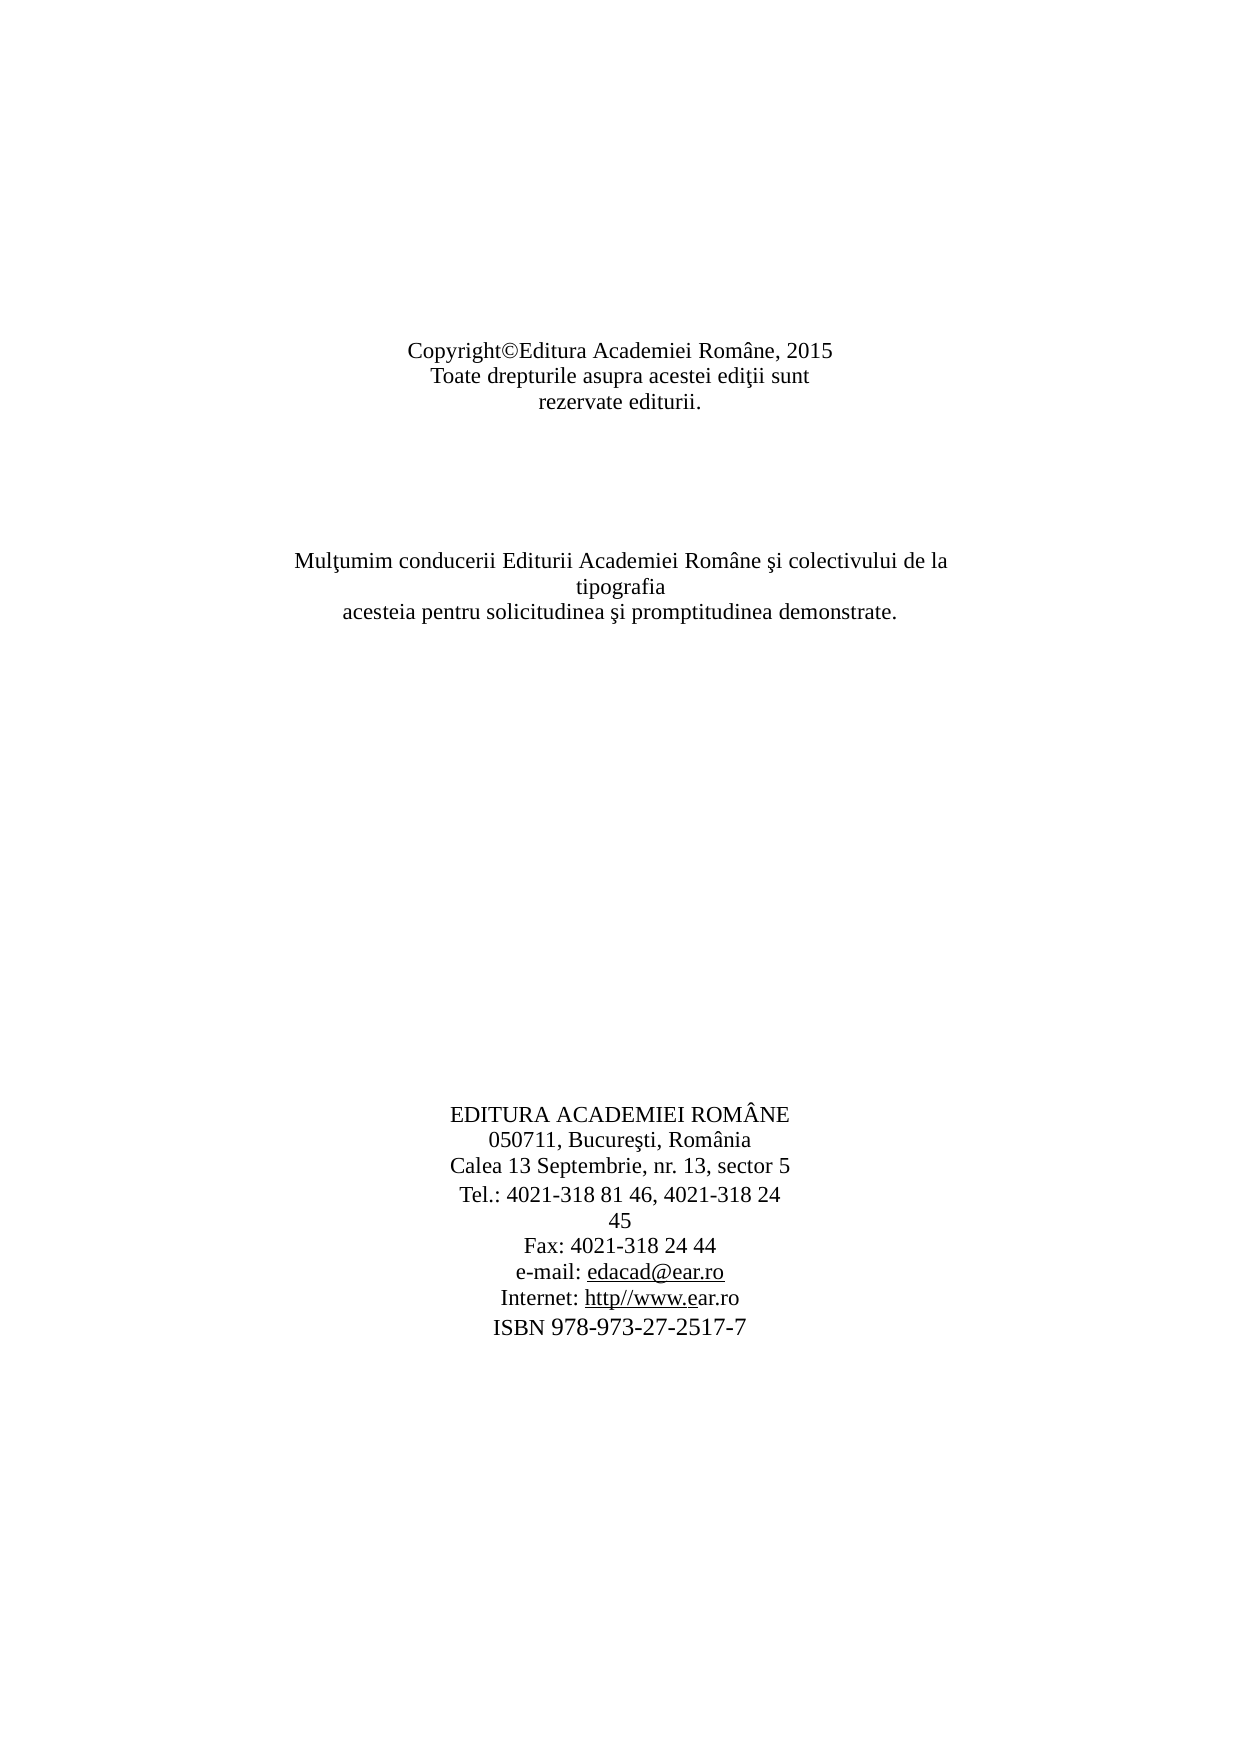

Copyright©Editura Academiei Române, 2015
Toate drepturile asupra acestei ediţii sunt rezervate editurii.
Mulţumim conducerii Editurii Academiei Române şi colectivului de la tipografia
acesteia pentru solicitudinea şi promptitudinea demonstrate.
EDITURA ACADEMIEI ROMÂNE
050711, Bucureşti, România
Calea 13 Septembrie, nr. 13, sector 5
Tel.: 4021-318 81 46, 4021-318 24 45
Fax: 4021-318 24 44
e-mail: edacad@ear.ro
Internet: http//www.ear.ro
ISBN 978-973-27-2517-7